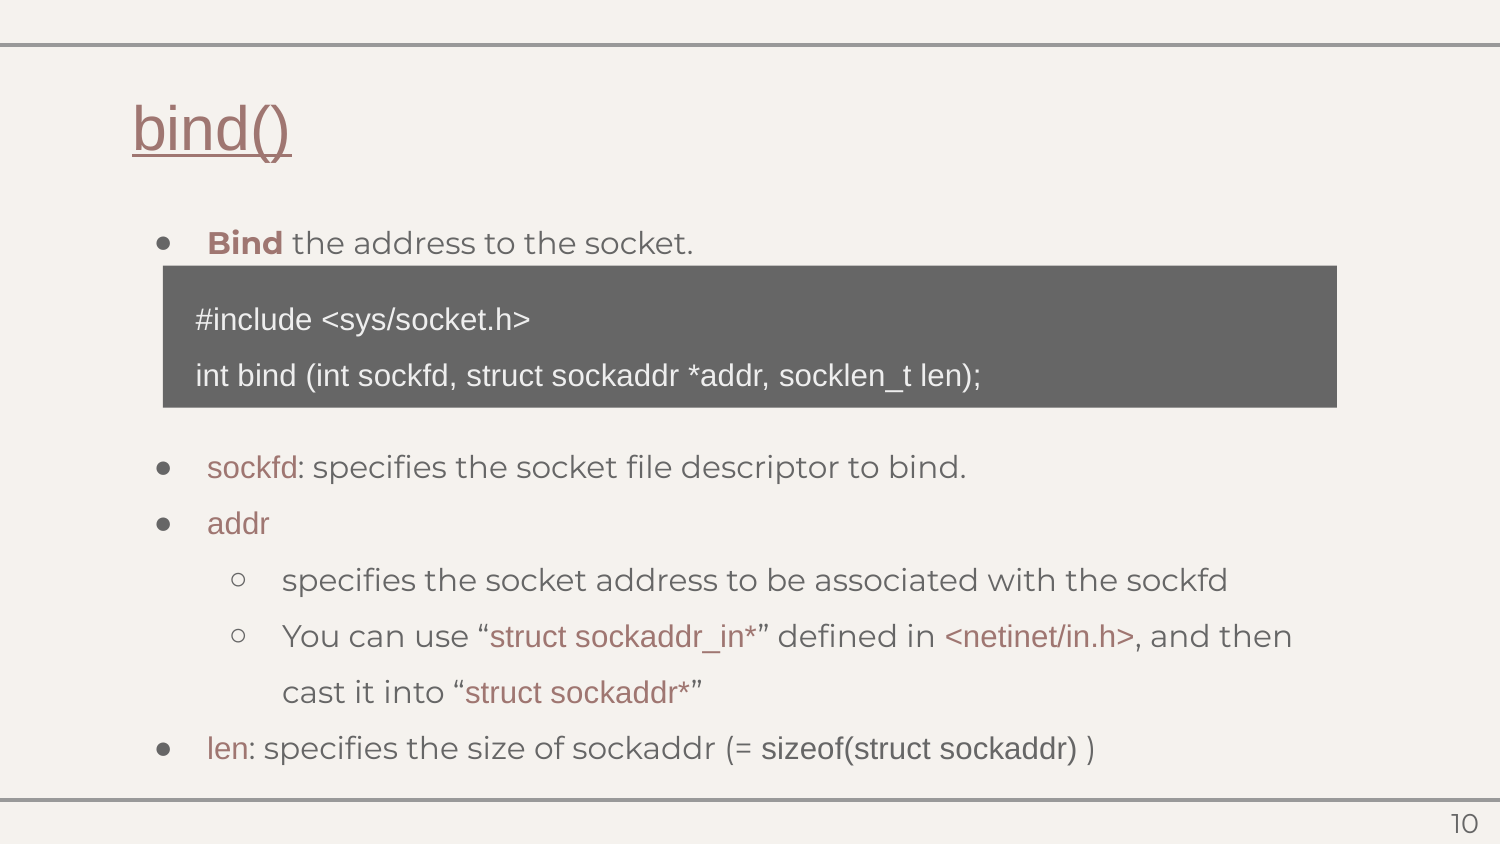

# bind()
Bind the address to the socket.

sockfd: specifies the socket file descriptor to bind.
addr
specifies the socket address to be associated with the sockfd
You can use “struct sockaddr_in*” defined in <netinet/in.h>, and then cast it into “struct sockaddr*”
len: specifies the size of sockaddr (= sizeof(struct sockaddr) )
#include <sys/socket.h>
int bind (int sockfd, struct sockaddr *addr, socklen_t len);
10